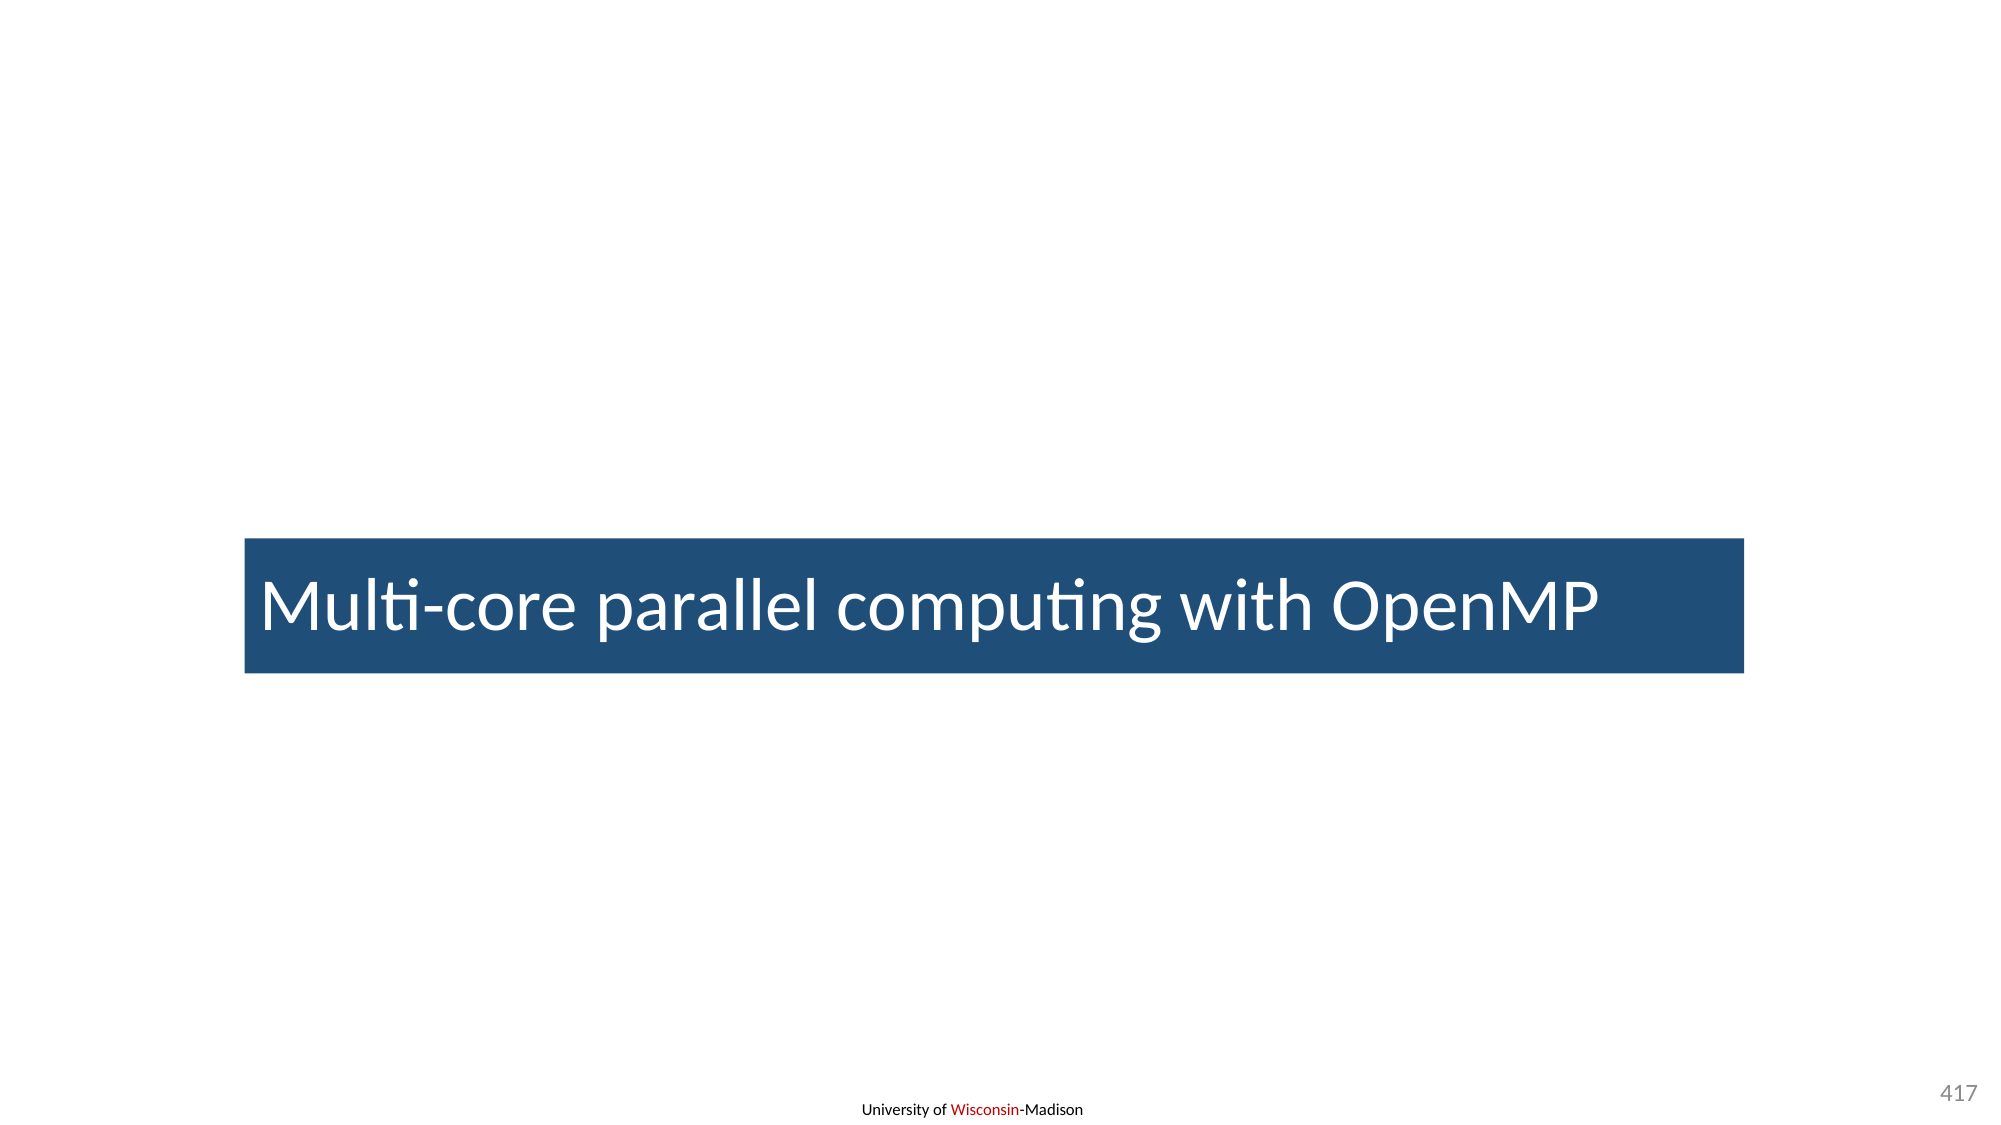

# Multi-core parallel computing with OpenMP
417